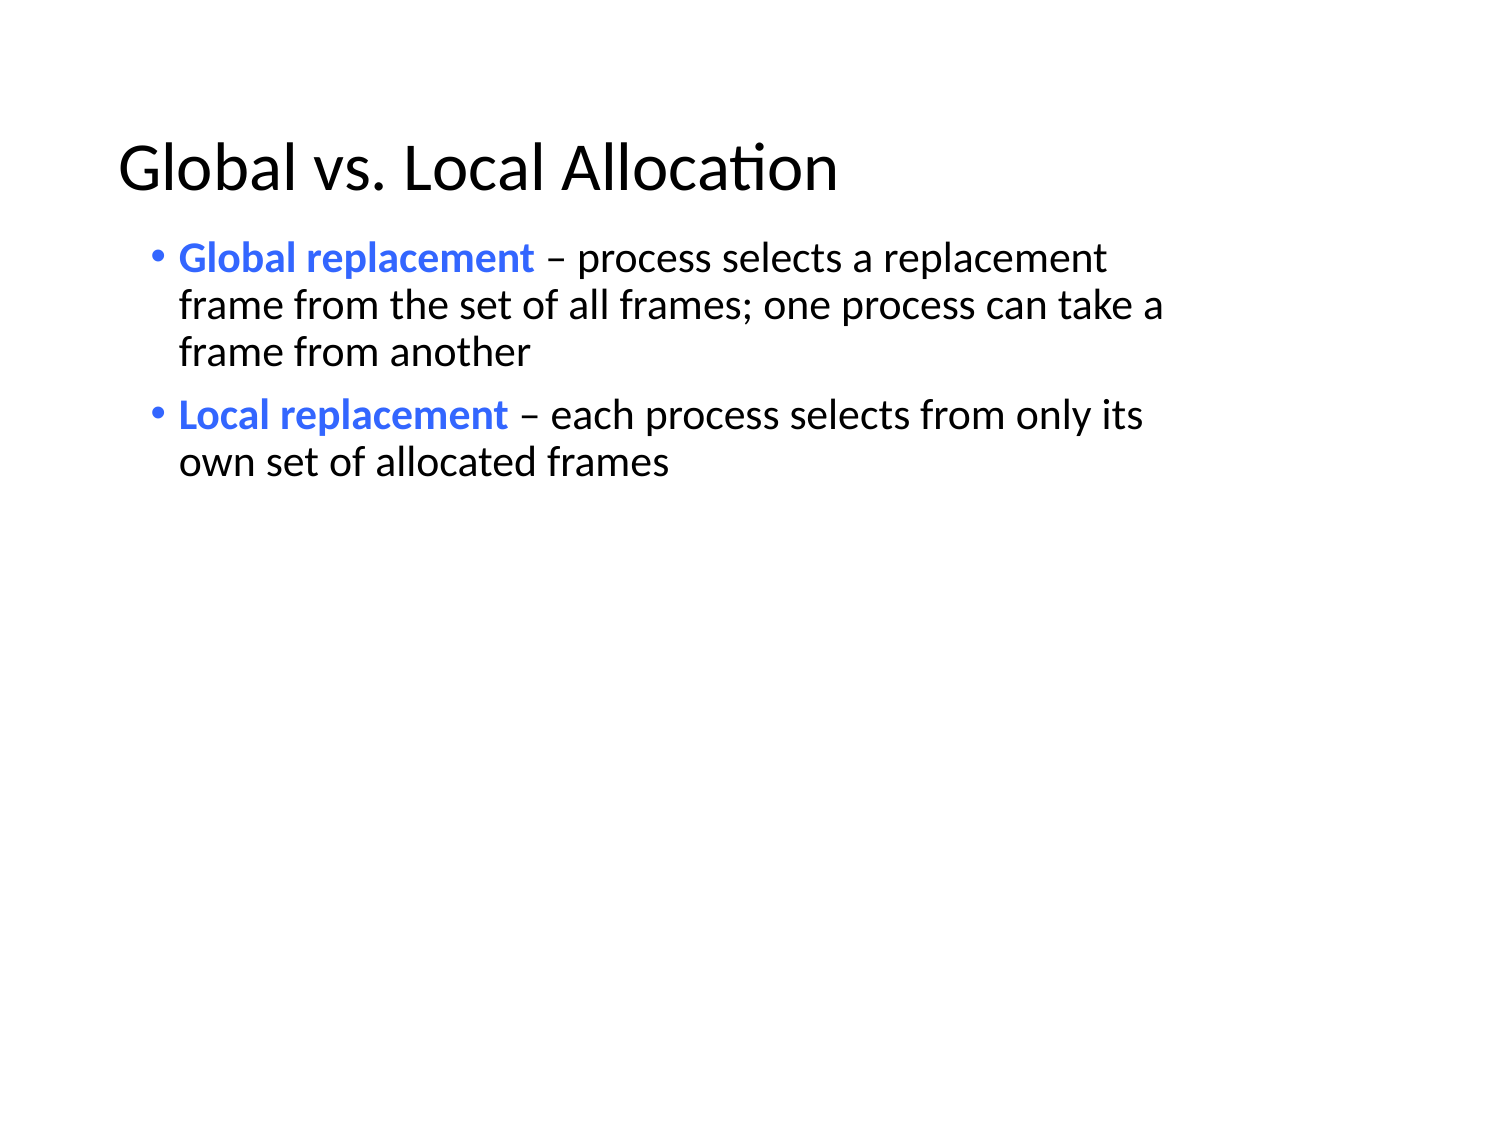

# Global vs. Local Allocation
Global replacement – process selects a replacement frame from the set of all frames; one process can take a frame from another
Local replacement – each process selects from only its own set of allocated frames